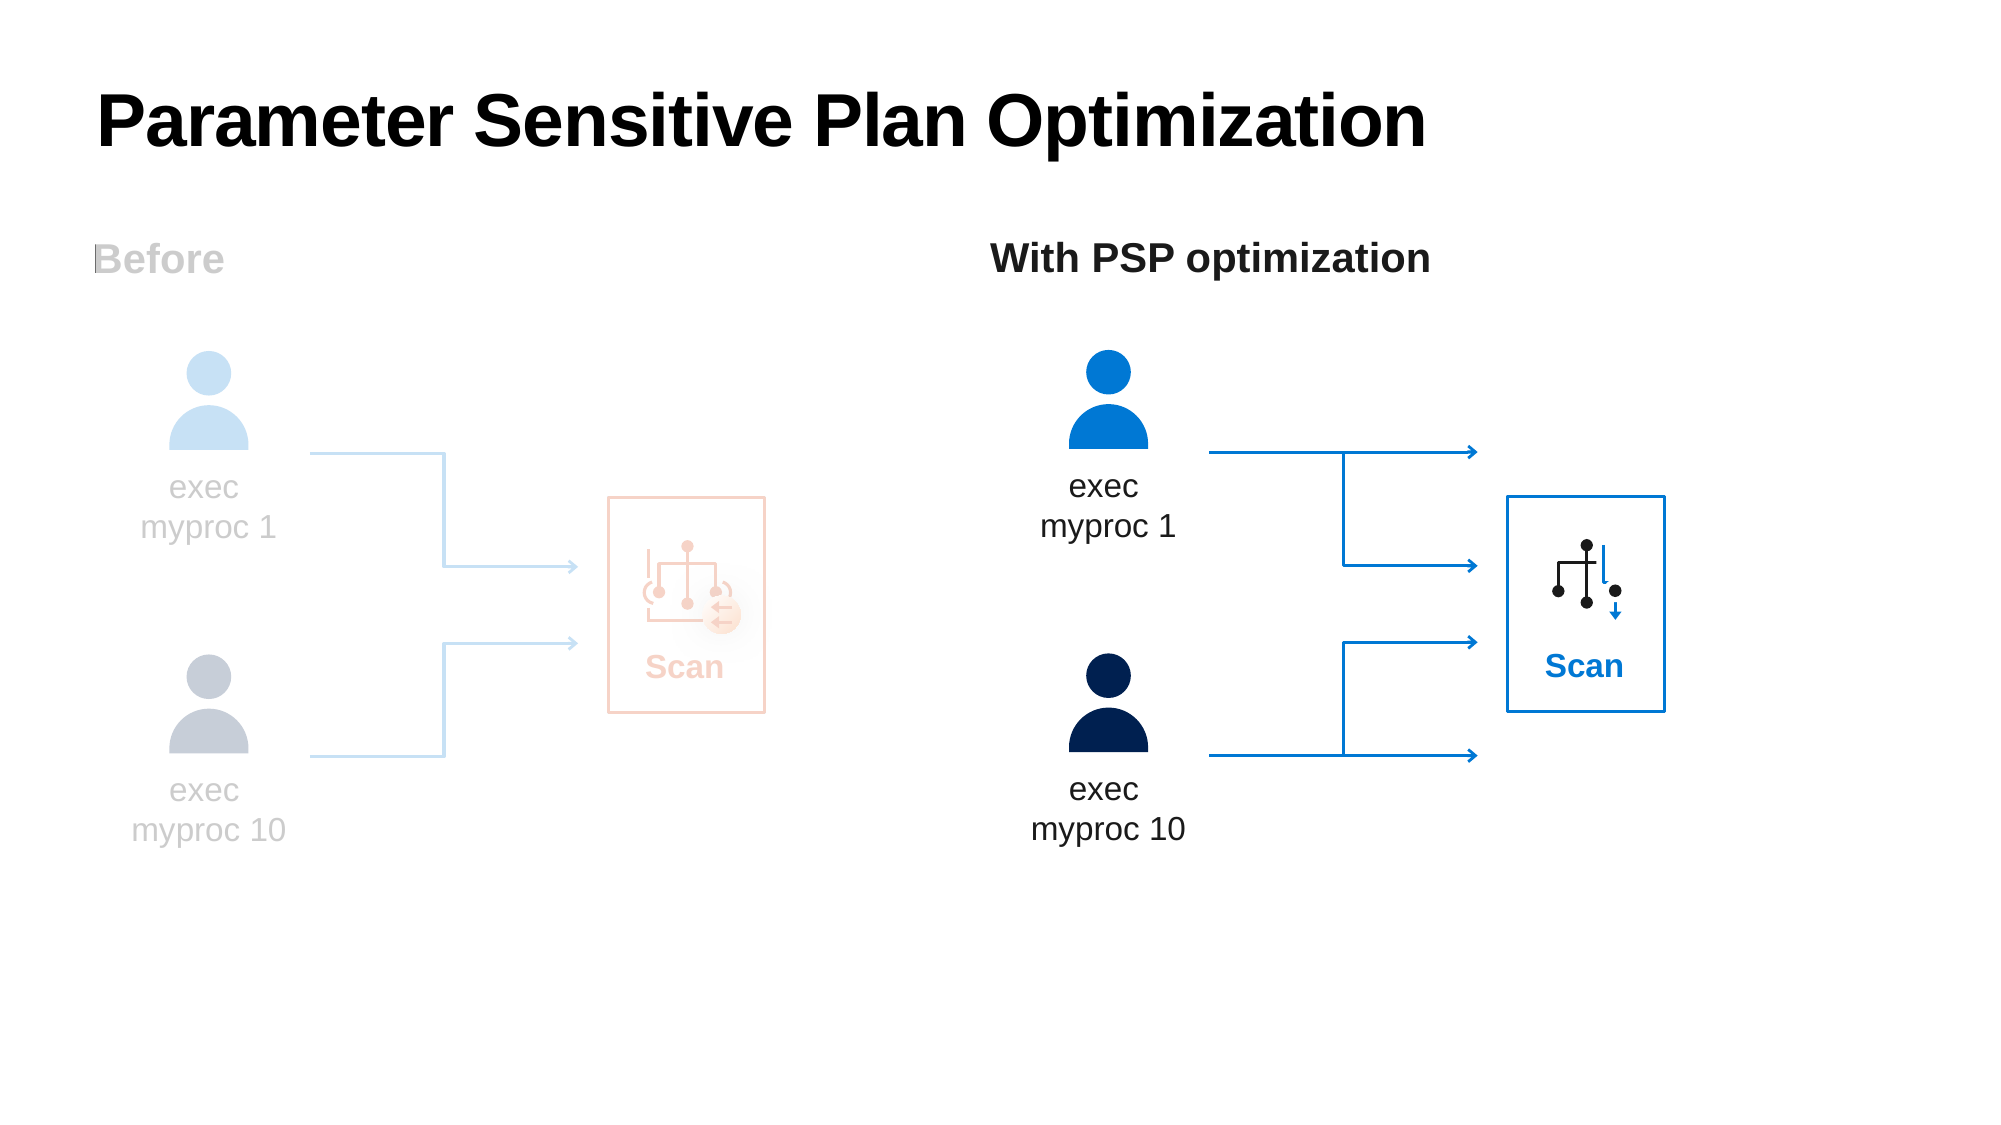

# Parameter Sensitive Plan Optimization

With PSP optimization
Before

exec
myproc 1

exec
myproc 1

Seek

Scan

Seek

Scan

Scan

exec
myproc 10

exec
myproc 10